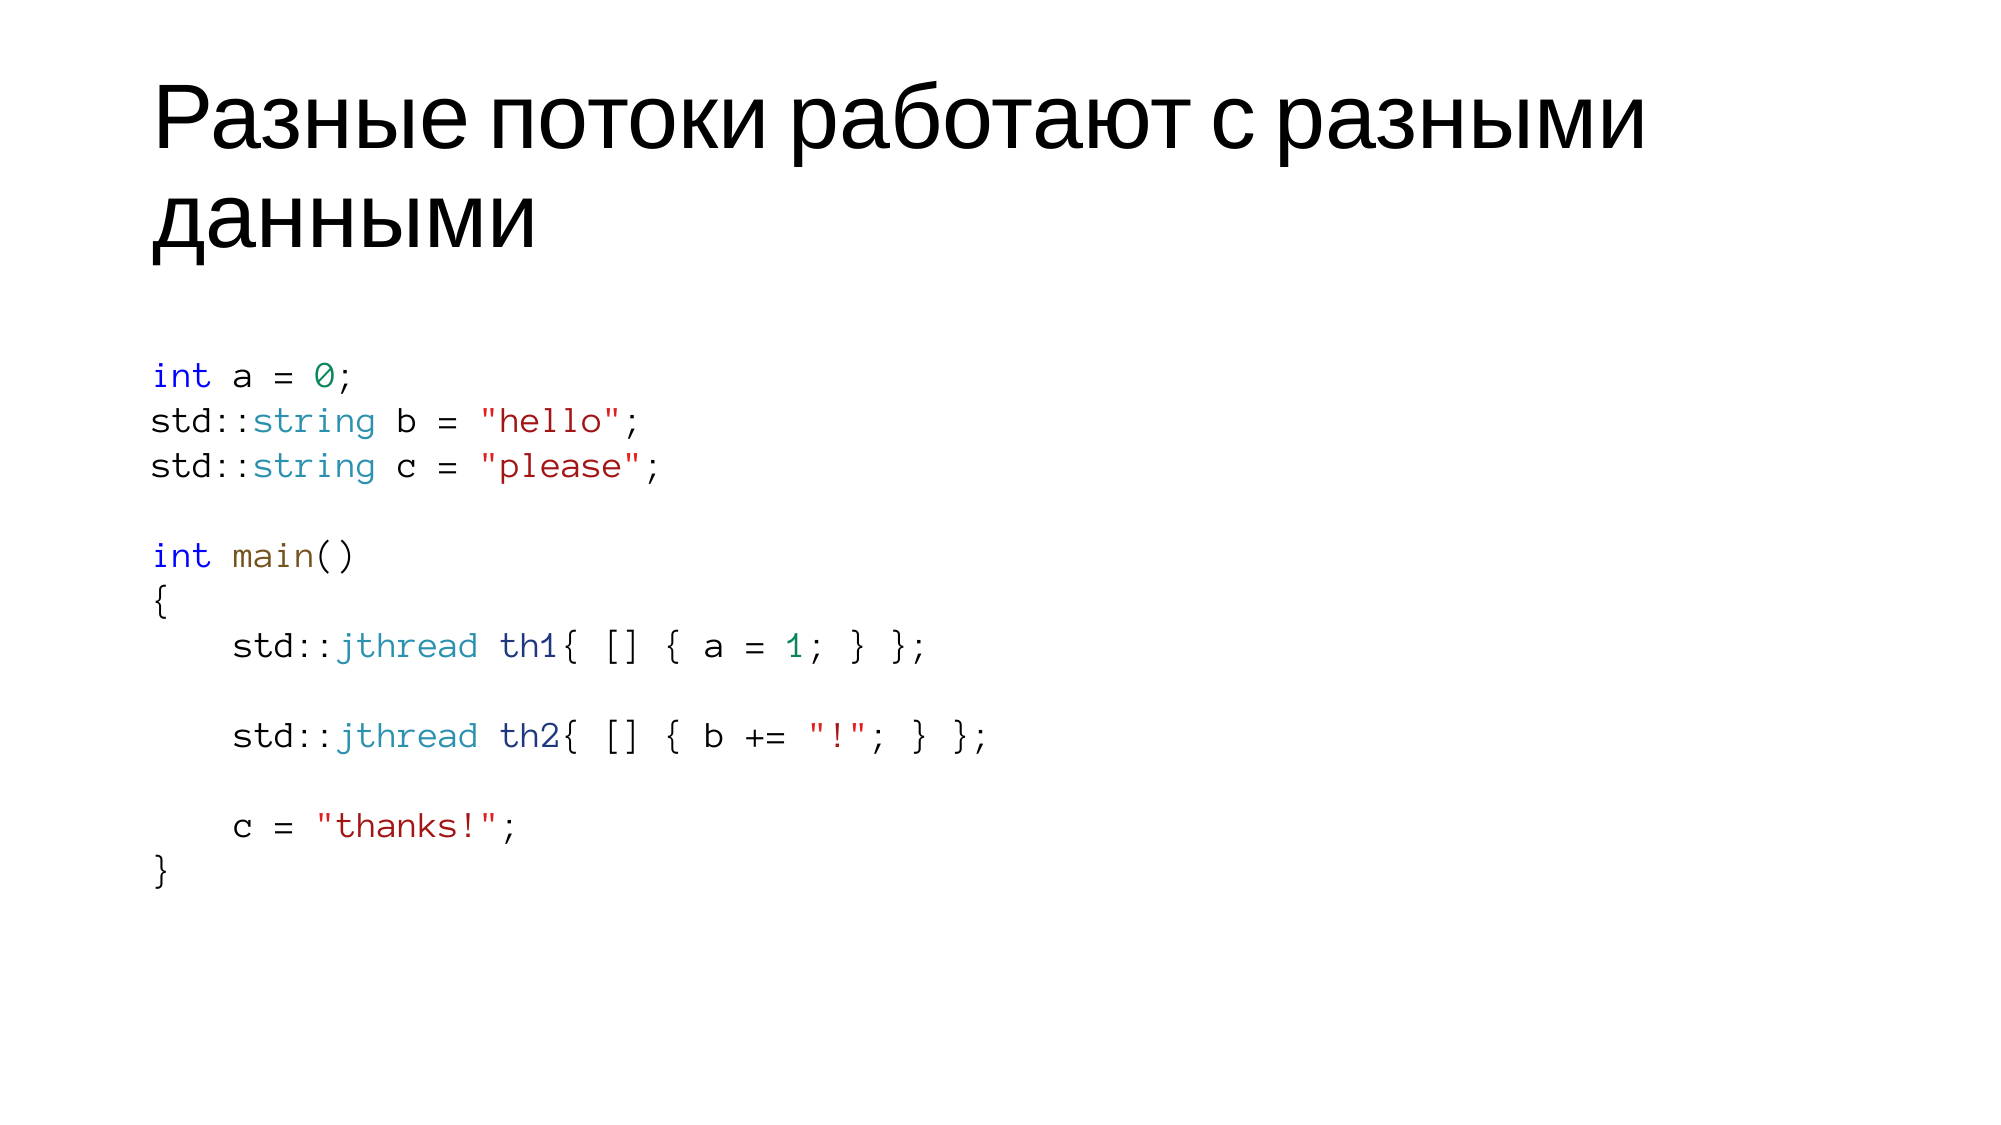

# Разные потоки работают с разными данными
int a = 0;
std::string b = "hello";
std::string c = "please";
int main()
{
    std::jthread th1{ [] { a = 1; } };

    std::jthread th2{ [] { b += "!"; } };

    c = "thanks!";
}